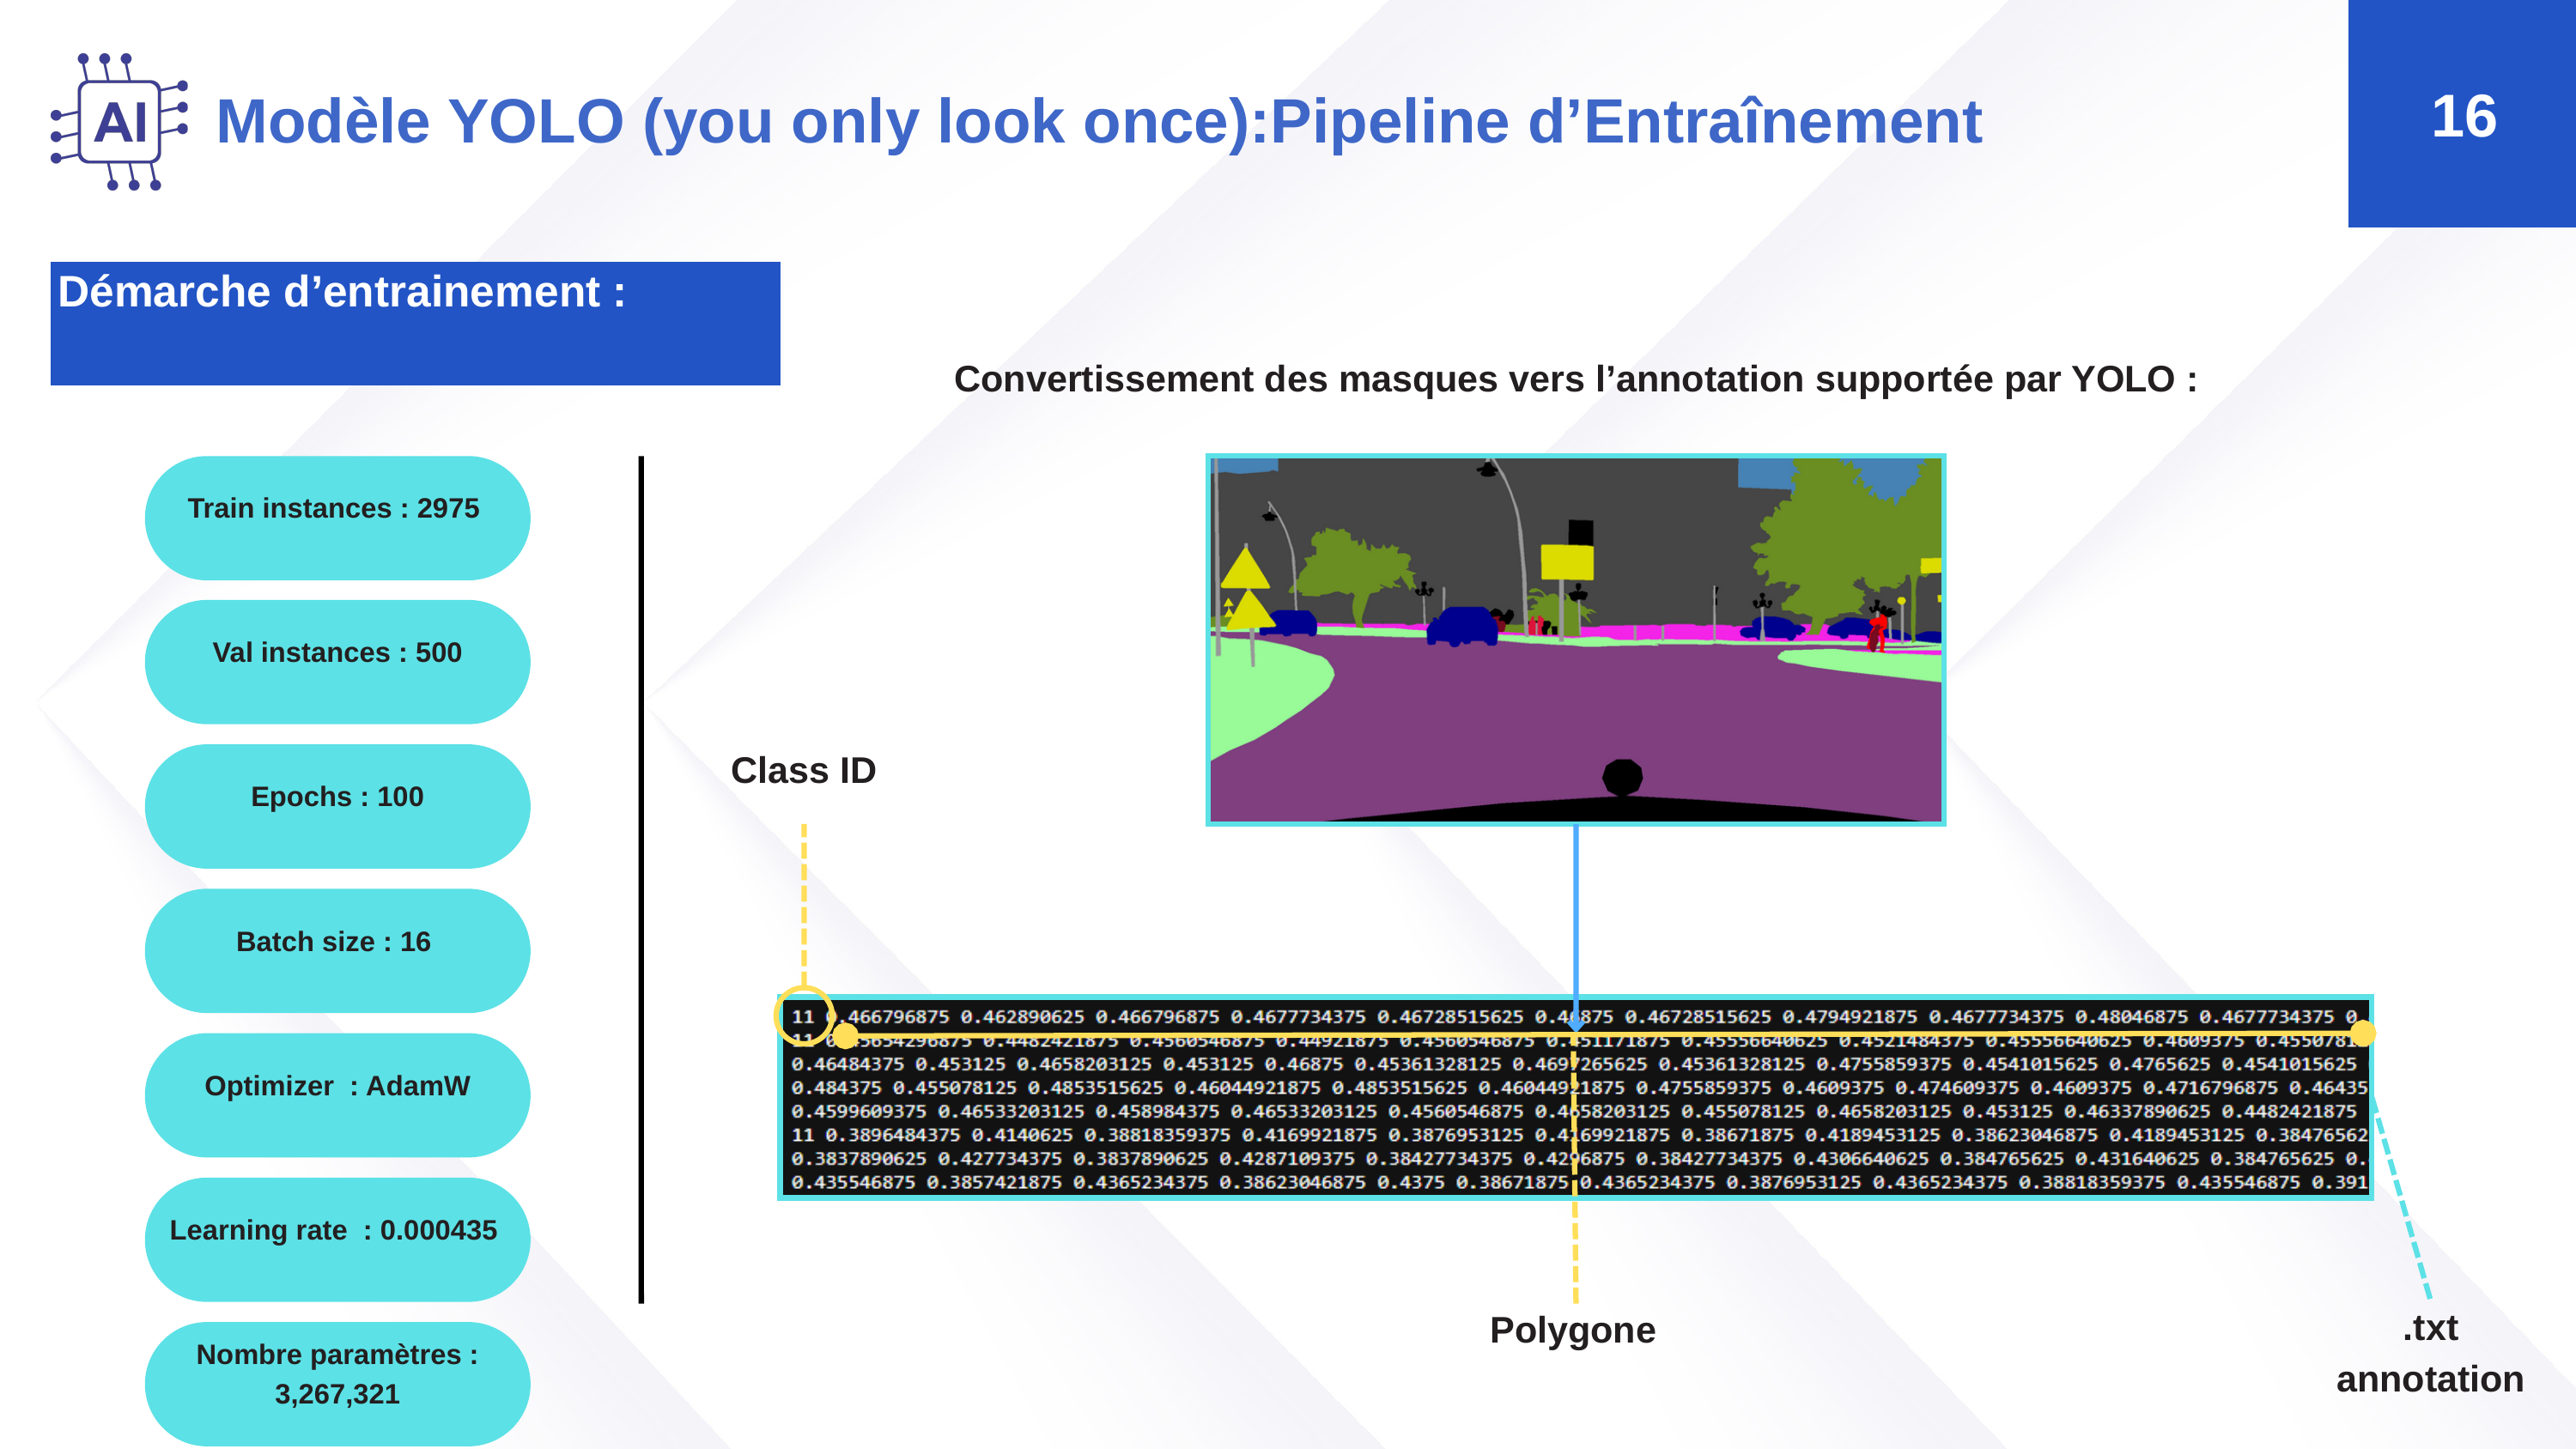

16
Modèle YOLO (you only look once):Pipeline d’Entraînement

Démarche d’entrainement :

Convertissement des masques vers l’annotation supportée par YOLO :

Train instances : 2975

Val instances : 500

Epochs : 100

Class ID

Batch size : 16

Optimizer  : AdamW

Learning rate  : 0.000435

.txt annotation

Polygone

Nombre paramètres : 3,267,321